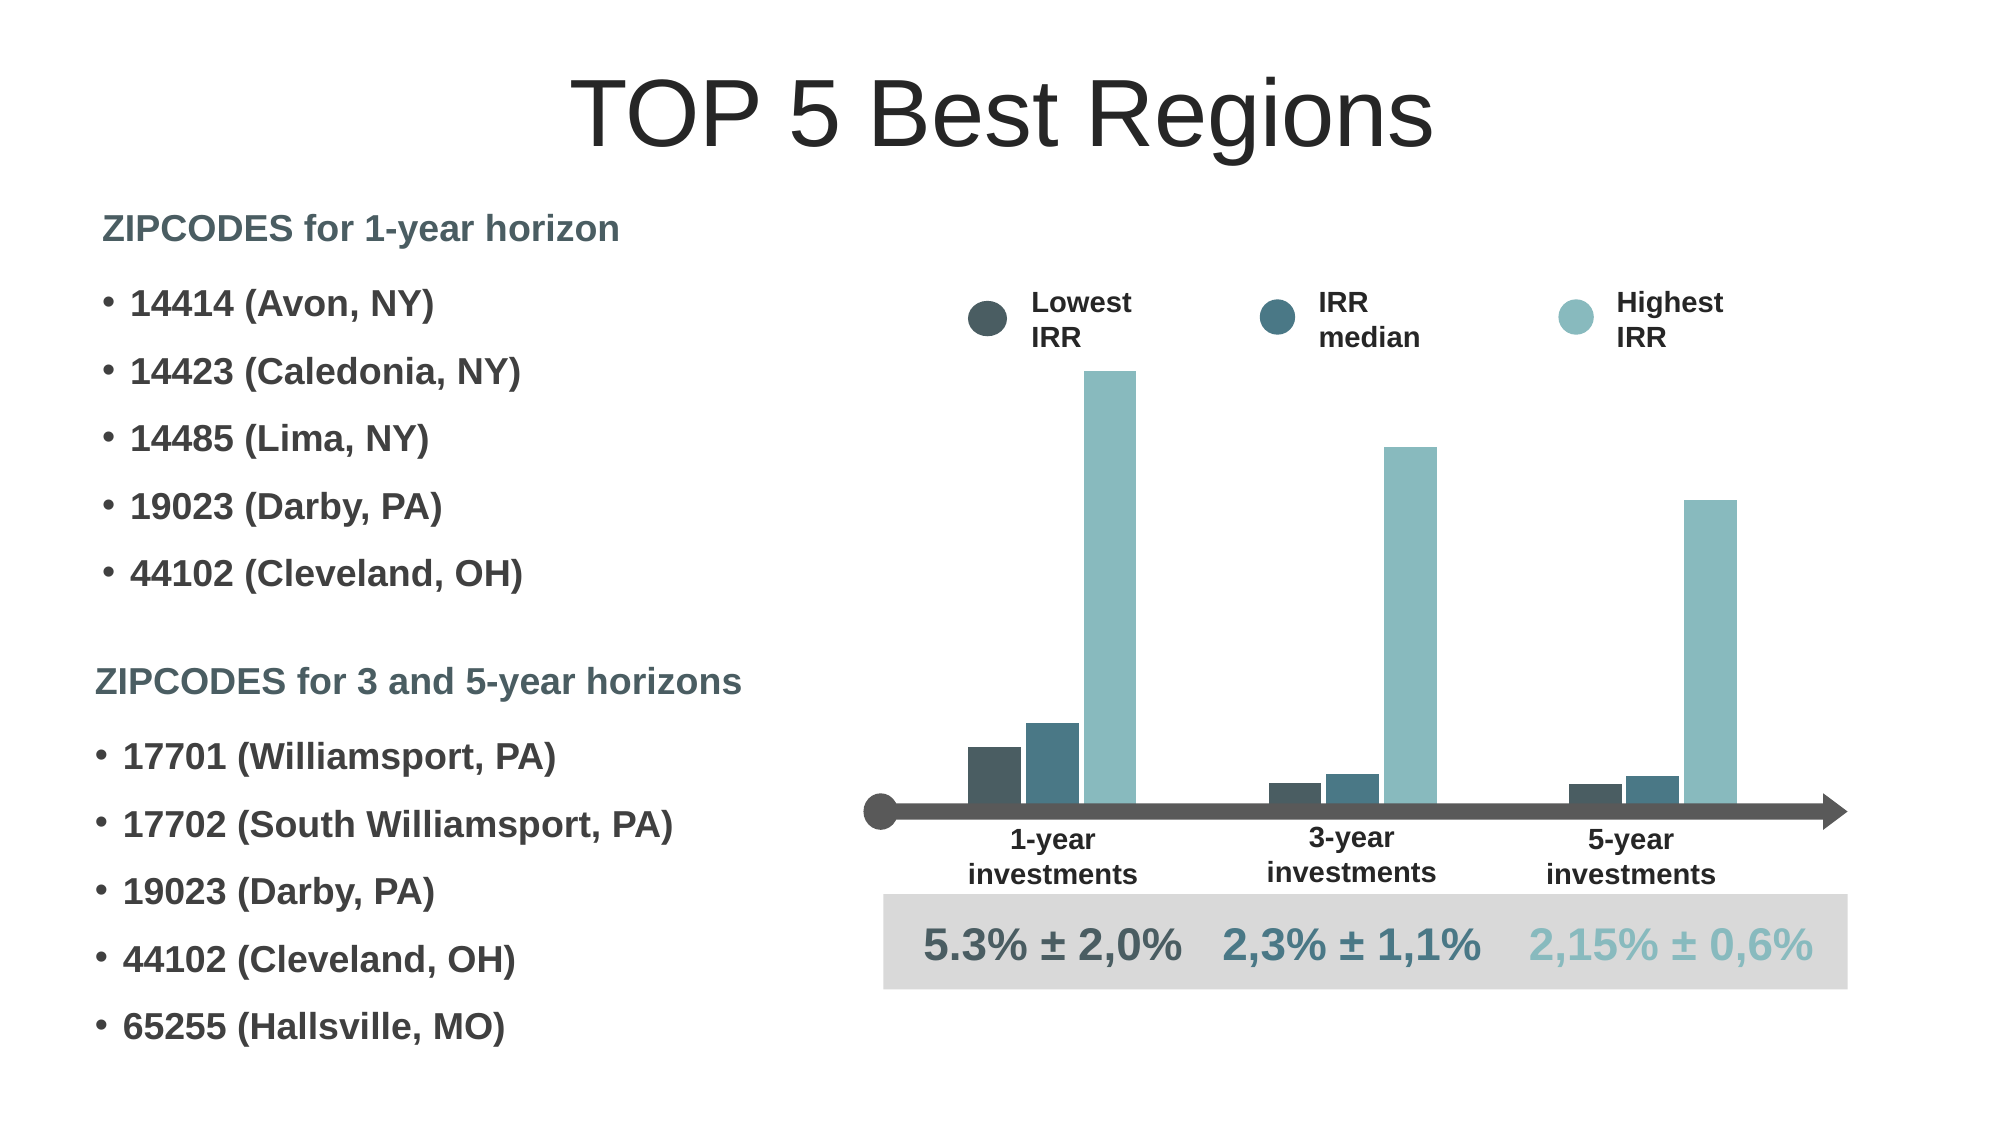

TOP 5 Best Regions
ZIPCODES for 1-year horizon
14414 (Avon, NY)
14423 (Caledonia, NY)
14485 (Lima, NY)
19023 (Darby, PA)
44102 (Cleveland, OH)
Lowest IRR

IRR median

Highest IRR

### Chart

| Category | Series 1 | Series 2 | Series 3 |
|---|---|---|---|
| Category 1 | 3.91 | 5.3 | 26.44 |
| Category 2 | 1.75 | 2.25 | 21.86 |
| Category 3 | 1.69 | 2.15 | 18.69 |
ZIPCODES for 3 and 5-year horizons
17701 (Williamsport, PA)
17702 (South Williamsport, PA)
19023 (Darby, PA)
44102 (Cleveland, OH)
65255 (Hallsville, MO)

3-year investments
1-year investments
5-year investments

5.3% ± 2,0%
2,3% ± 1,1%
2,15% ± 0,6%